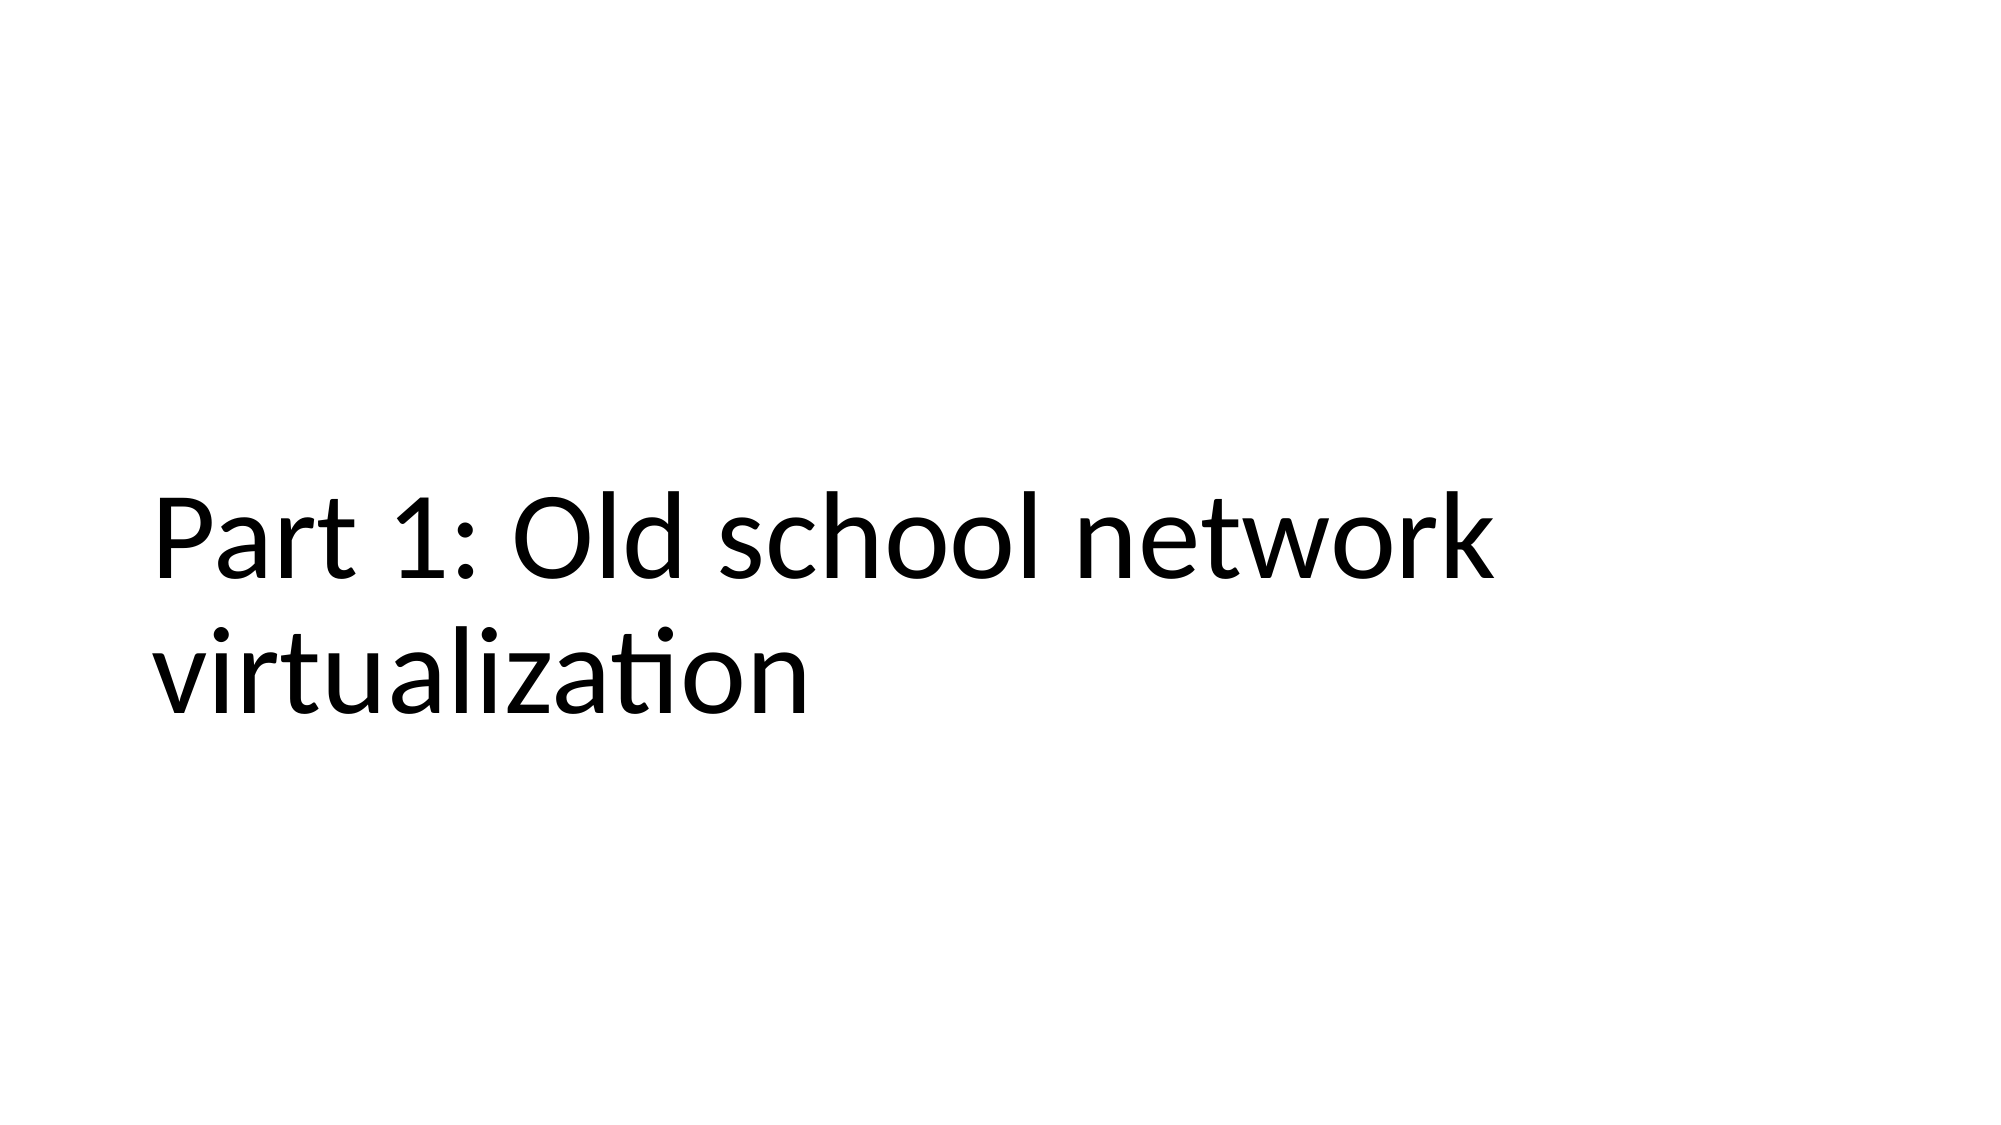

# Part 1: Old school network virtualization